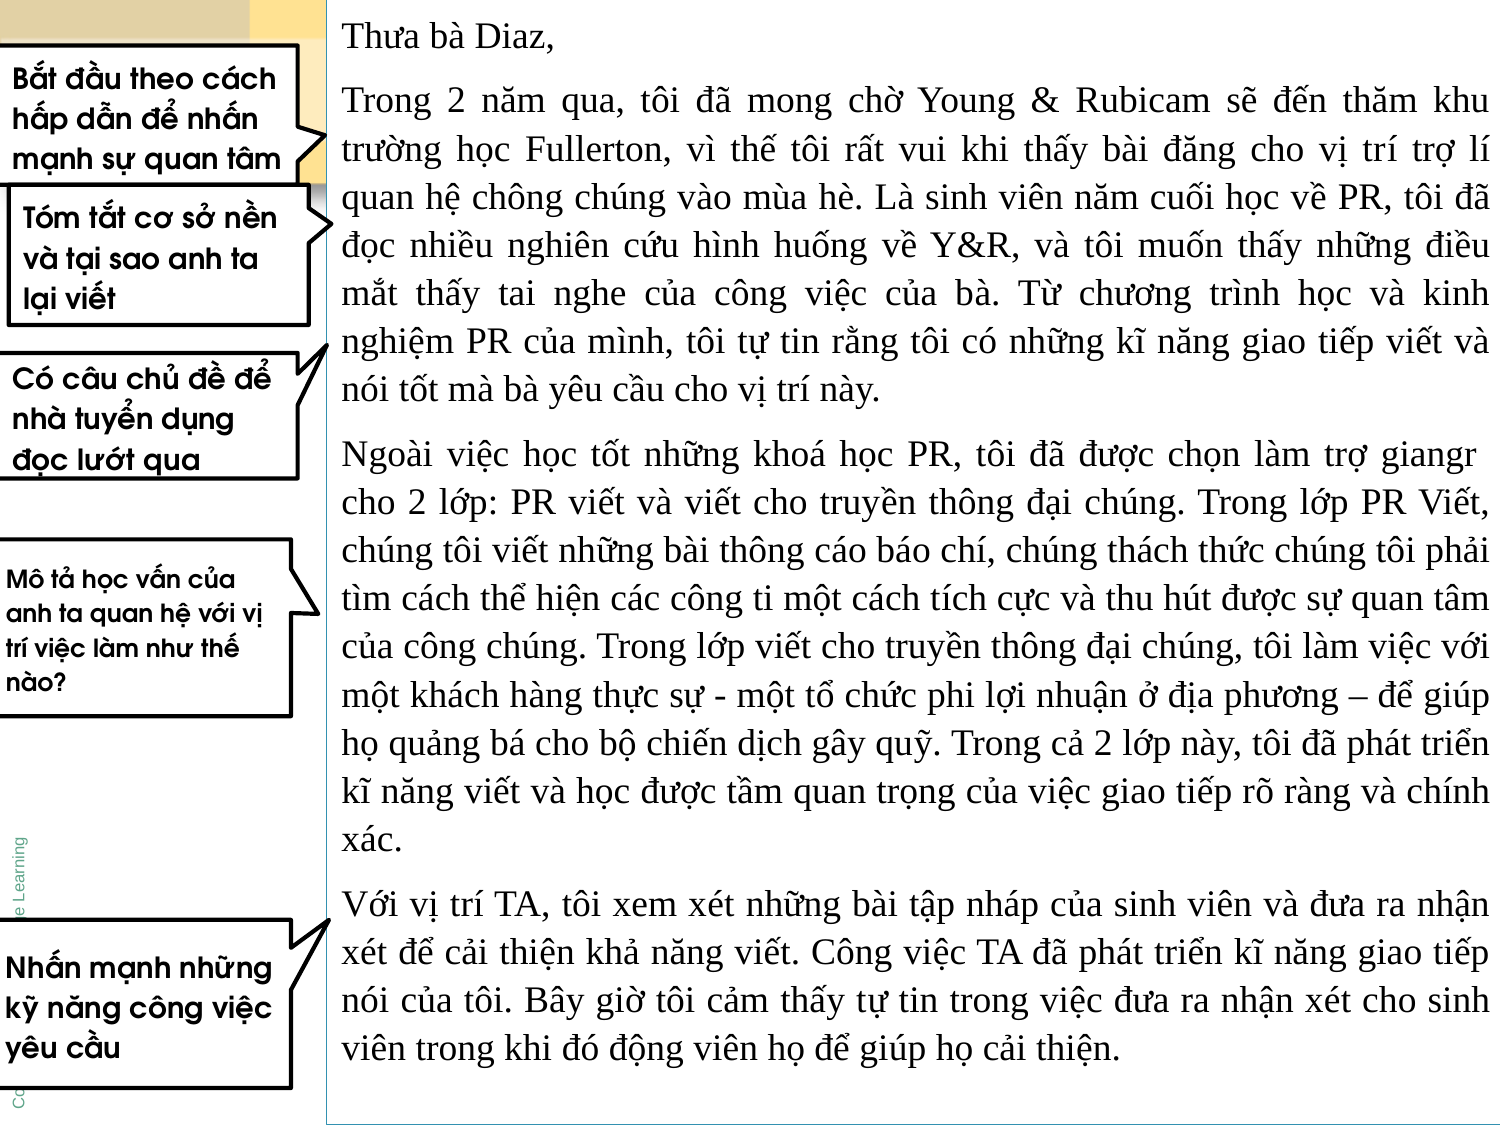

Thưa bà Diaz,
Trong 2 năm qua, tôi đã mong chờ Young & Rubicam sẽ đến thăm khu trường học Fullerton, vì thế tôi rất vui khi thấy bài đăng cho vị trí trợ lí quan hệ chông chúng vào mùa hè. Là sinh viên năm cuối học về PR, tôi đã đọc nhiều nghiên cứu hình huống về Y&R, và tôi muốn thấy những điều mắt thấy tai nghe của công việc của bà. Từ chương trình học và kinh nghiệm PR của mình, tôi tự tin rằng tôi có những kĩ năng giao tiếp viết và nói tốt mà bà yêu cầu cho vị trí này.
Ngoài việc học tốt những khoá học PR, tôi đã được chọn làm trợ giangr  cho 2 lớp: PR viết và viết cho truyền thông đại chúng. Trong lớp PR Viết, chúng tôi viết những bài thông cáo báo chí, chúng thách thức chúng tôi phải tìm cách thể hiện các công ti một cách tích cực và thu hút được sự quan tâm của công chúng. Trong lớp viết cho truyền thông đại chúng, tôi làm việc với một khách hàng thực sự - một tổ chức phi lợi nhuận ở địa phương – để giúp họ quảng bá cho bộ chiến dịch gây quỹ. Trong cả 2 lớp này, tôi đã phát triển kĩ năng viết và học được tầm quan trọng của việc giao tiếp rõ ràng và chính xác.
Với vị trí TA, tôi xem xét những bài tập nháp của sinh viên và đưa ra nhận xét để cải thiện khả năng viết. Công việc TA đã phát triển kĩ năng giao tiếp nói của tôi. Bây giờ tôi cảm thấy tự tin trong việc đưa ra nhận xét cho sinh viên trong khi đó động viên họ để giúp họ cải thiện.
#
Bắt đầu theo cách hấp dẫn để nhấn mạnh sự quan tâm
Tóm tắt cơ sở nền và tại sao anh ta lại viết
Có câu chủ đề để nhà tuyển dụng đọc lướt qua
Mô tả học vấn của anh ta quan hệ với vị trí việc làm như thế nào?
Nhấn mạnh những kỹ năng công việc yêu cầu